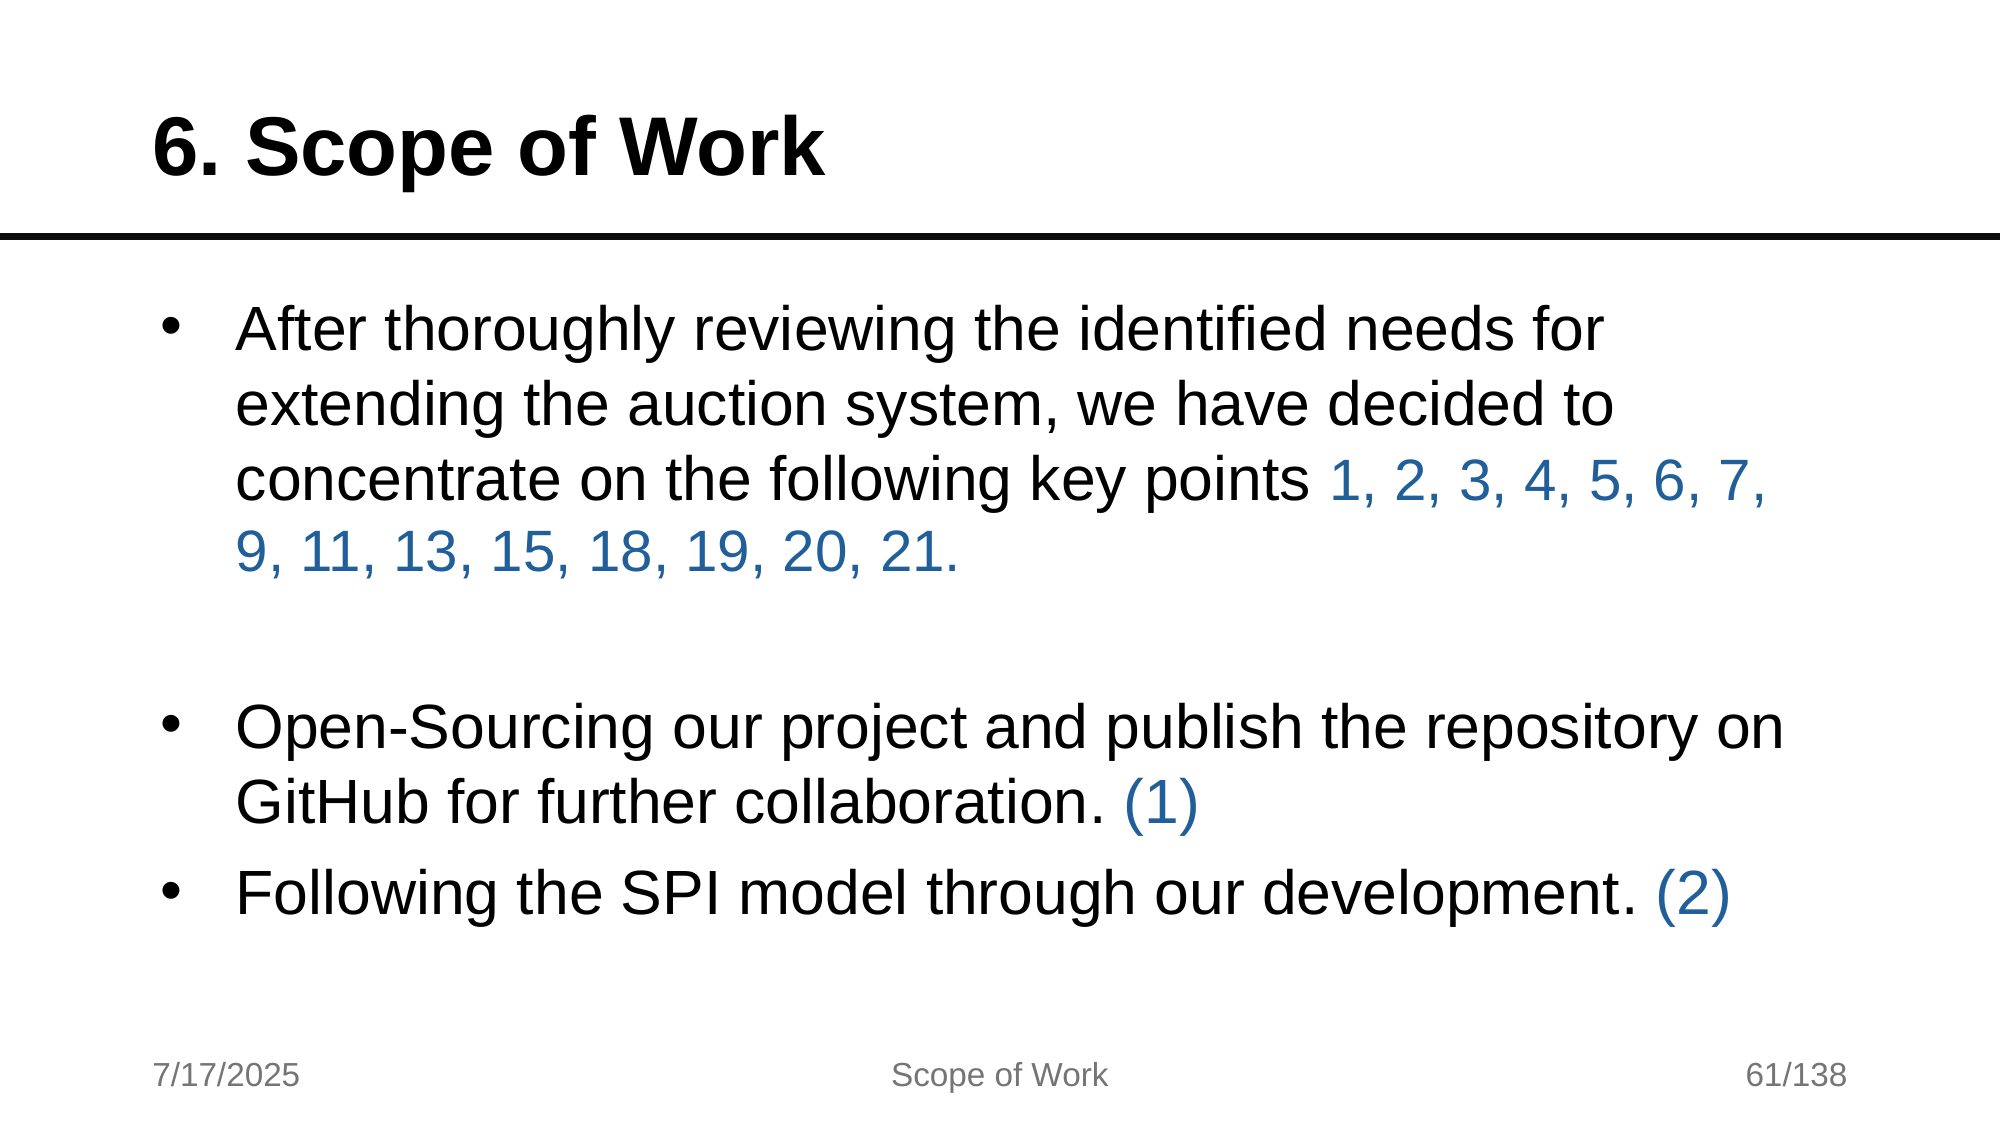

# 6. Scope of Work
After thoroughly reviewing the identified needs for extending the auction system, we have decided to concentrate on the following key points 1, 2, 3, 4, 5, 6, 7,   9, 11, 13, 15, 18, 19, 20, 21.

Open-Sourcing our project and publish the repository on GitHub for further collaboration. (1)
Following the SPI model through our development. (2)

7/17/2025
Scope of Work
61/138